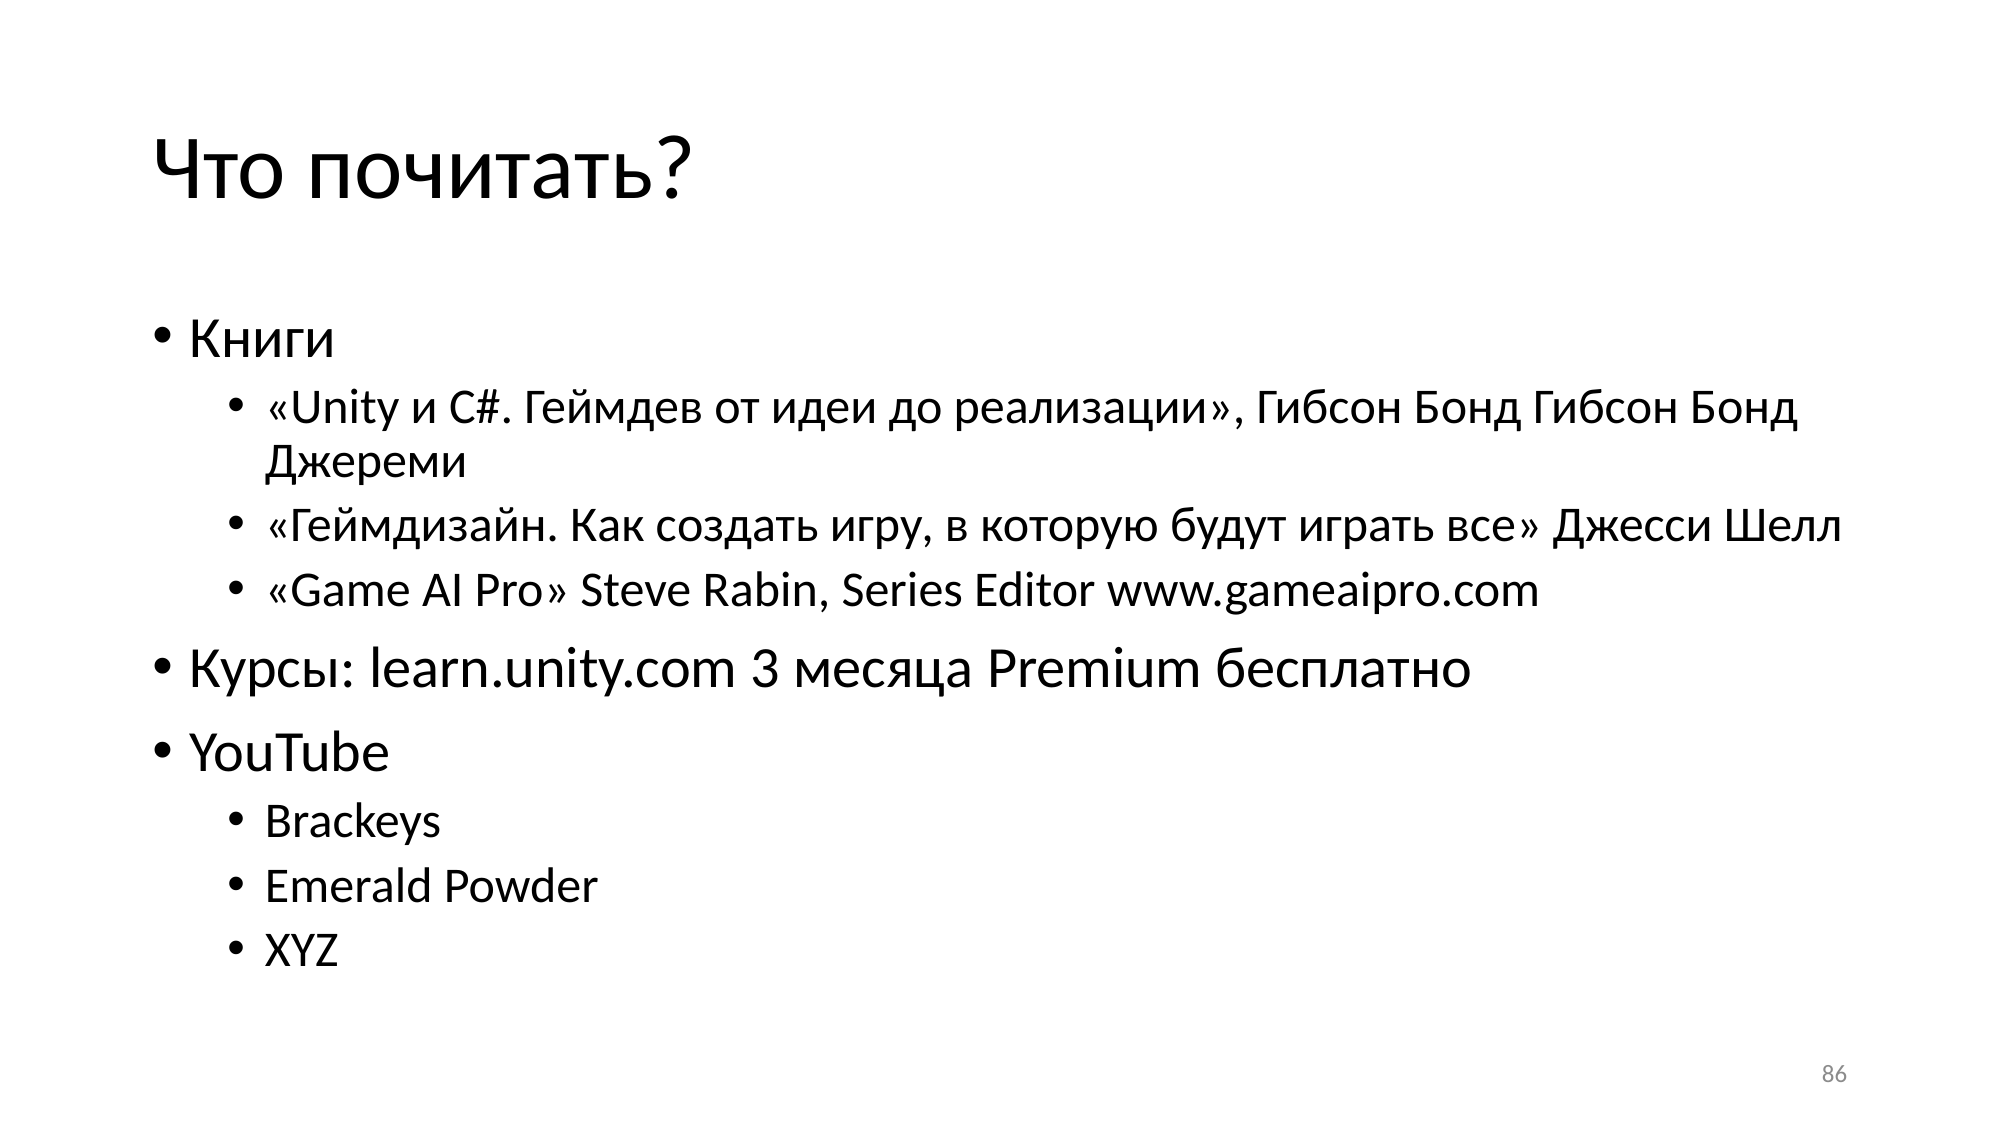

# Что почитать?
Книги
«Unity и C#. Геймдев от идеи до реализации», Гибсон Бонд Гибсон Бонд Джереми
«Геймдизайн. Как создать игру, в которую будут играть все» Джесси Шелл
«Game AI Pro» Steve Rabin, Series Editor www.gameaipro.com
Курсы: learn.unity.com 3 месяца Premium бесплатно
YouTube
Brackeys
Emerald Powder
XYZ

86